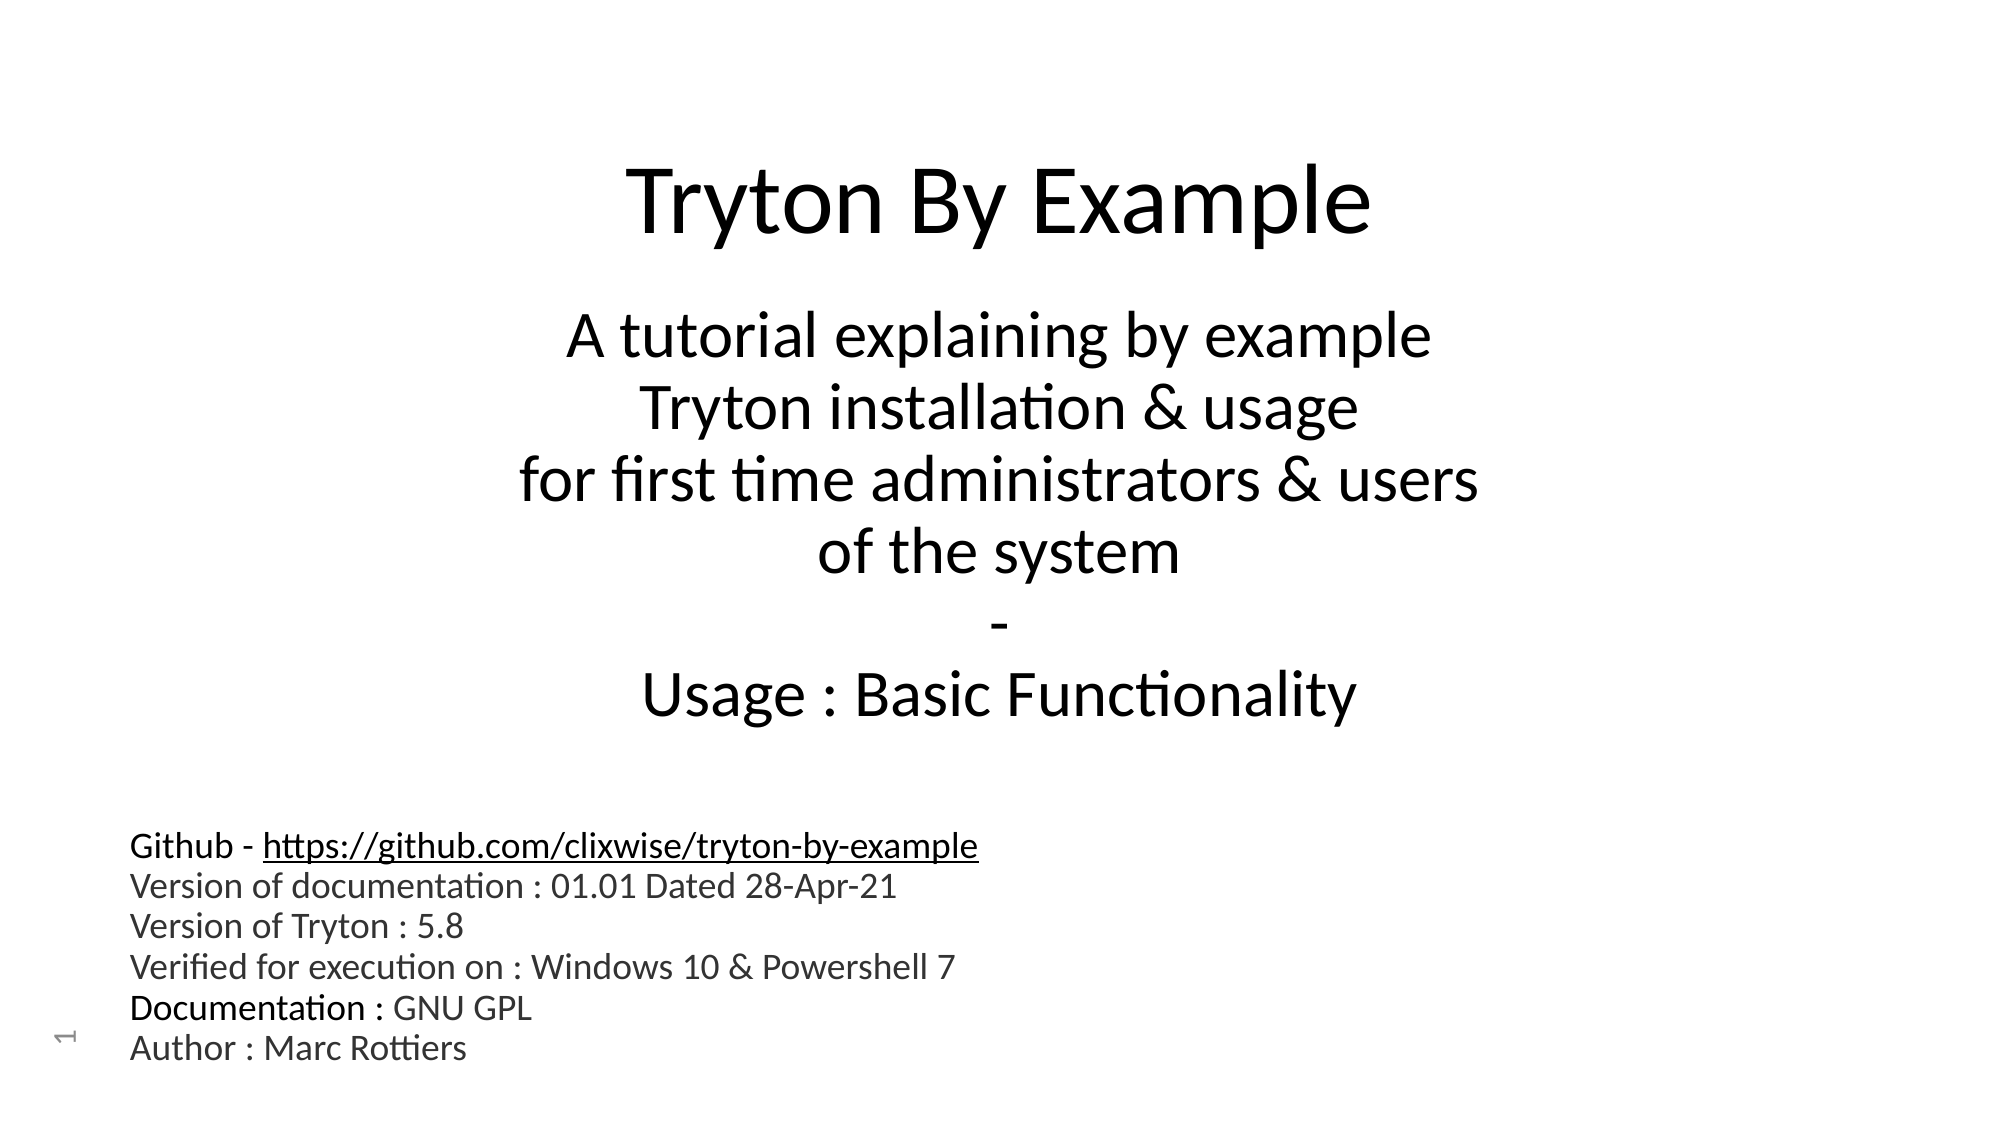

Tryton By Example
# A tutorial explaining by example Tryton installation & usage for first time administrators & users of the system - Usage : Basic Functionality
Github - https://github.com/clixwise/tryton-by-example
Version of documentation : 01.01 Dated 28-Apr-21
Version of Tryton : 5.8
Verified for execution on : Windows 10 & Powershell 7
Documentation : GNU GPL
Author : Marc Rottiers

1